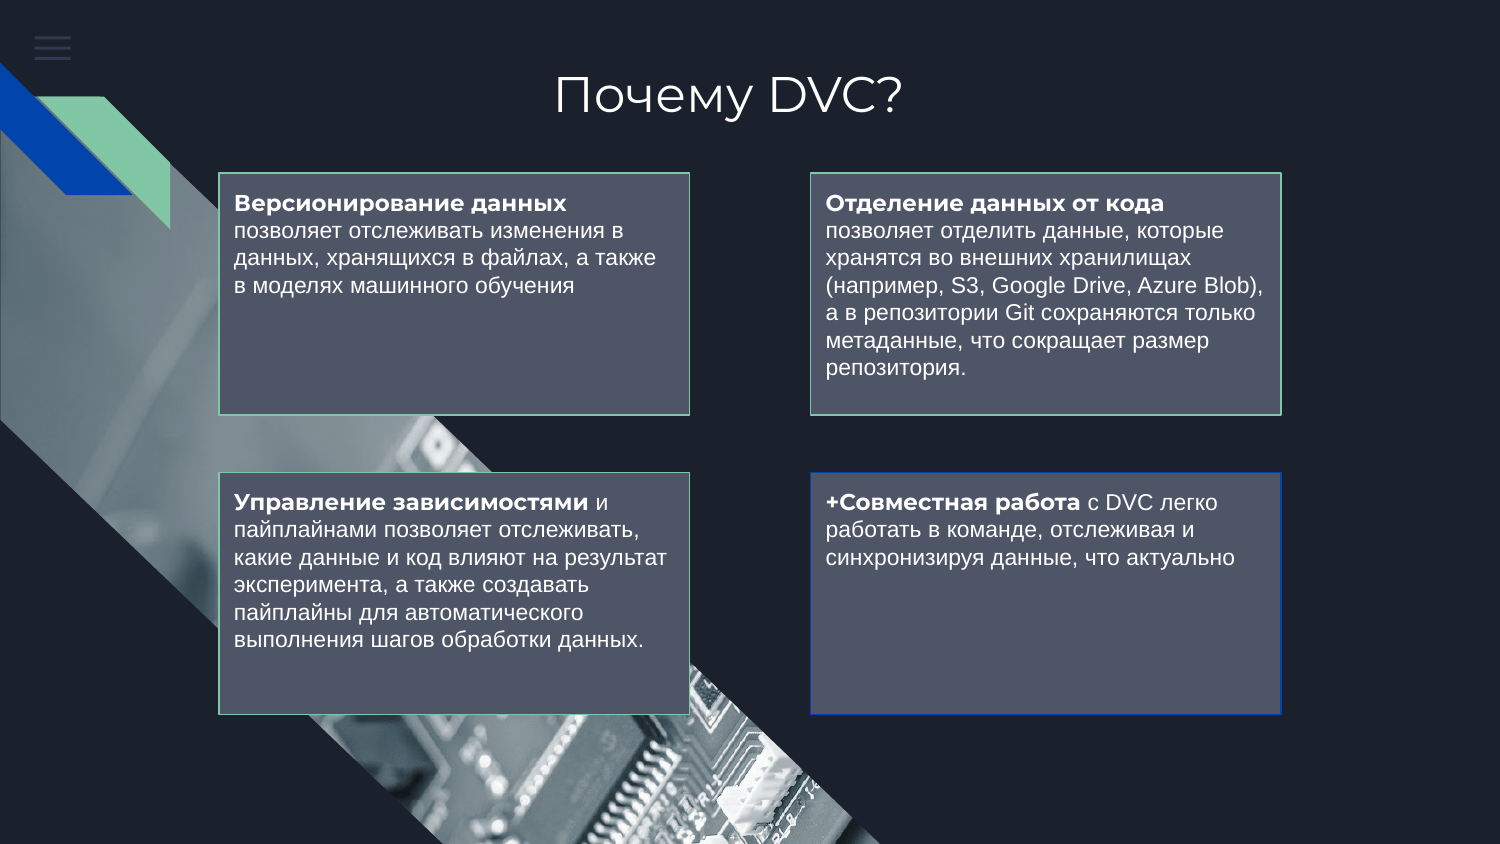

# Почему DVC?

Версионирование данных
позволяет отслеживать изменения в данных, хранящихся в файлах, а также в моделях машинного обучения

Отделение данных от кода позволяет отделить данные, которые хранятся во внешних хранилищах (например, S3, Google Drive, Azure Blob), а в репозитории Git сохраняются только метаданные, что сокращает размер репозитория.

Управление зависимостями и пайплайнами позволяет отслеживать, какие данные и код влияют на результат эксперимента, а также создавать пайплайны для автоматического выполнения шагов обработки данных.
+Совместная работа с DVC легко работать в команде, отслеживая и синхронизируя данные, что актуально